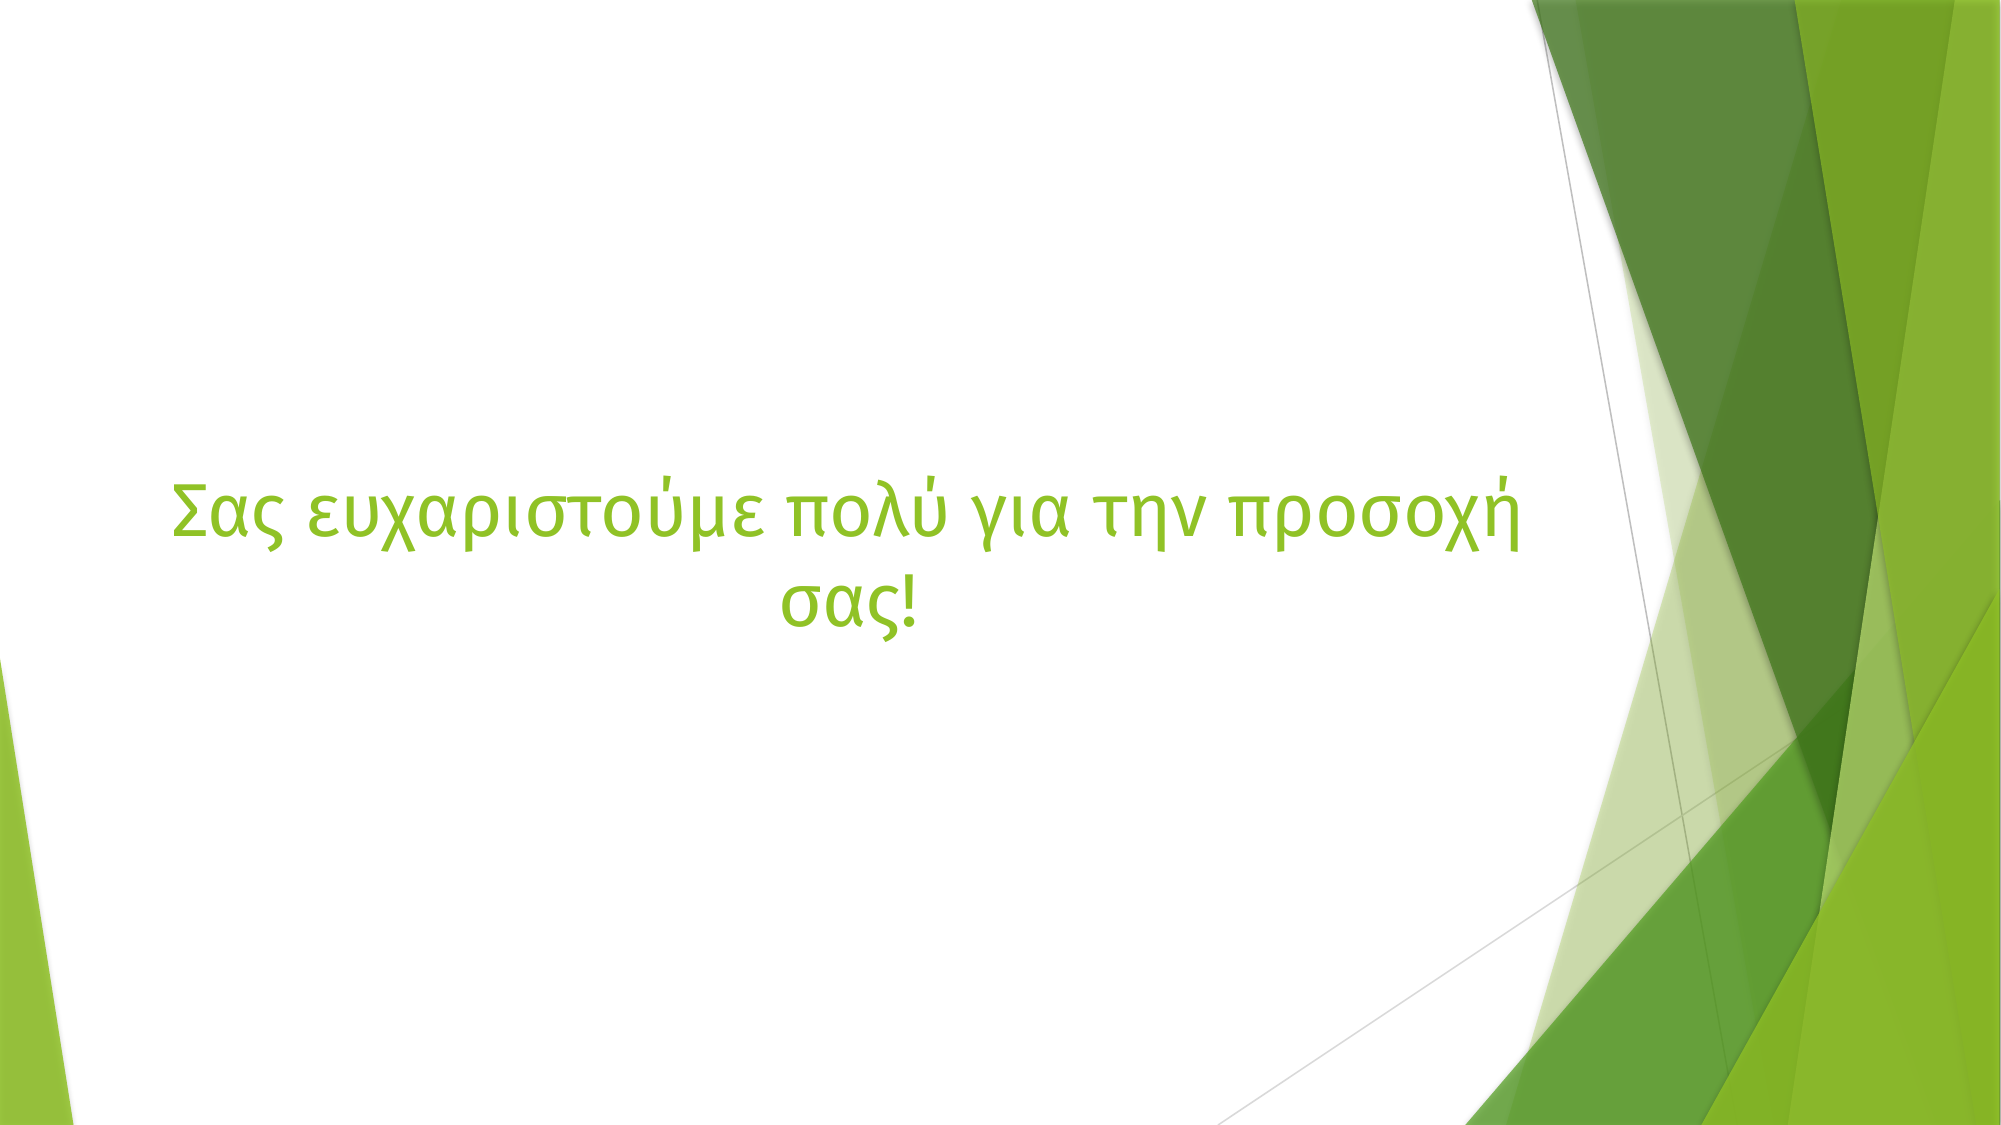

# Σας ευχαριστούμε πολύ για την προσοχή σας!